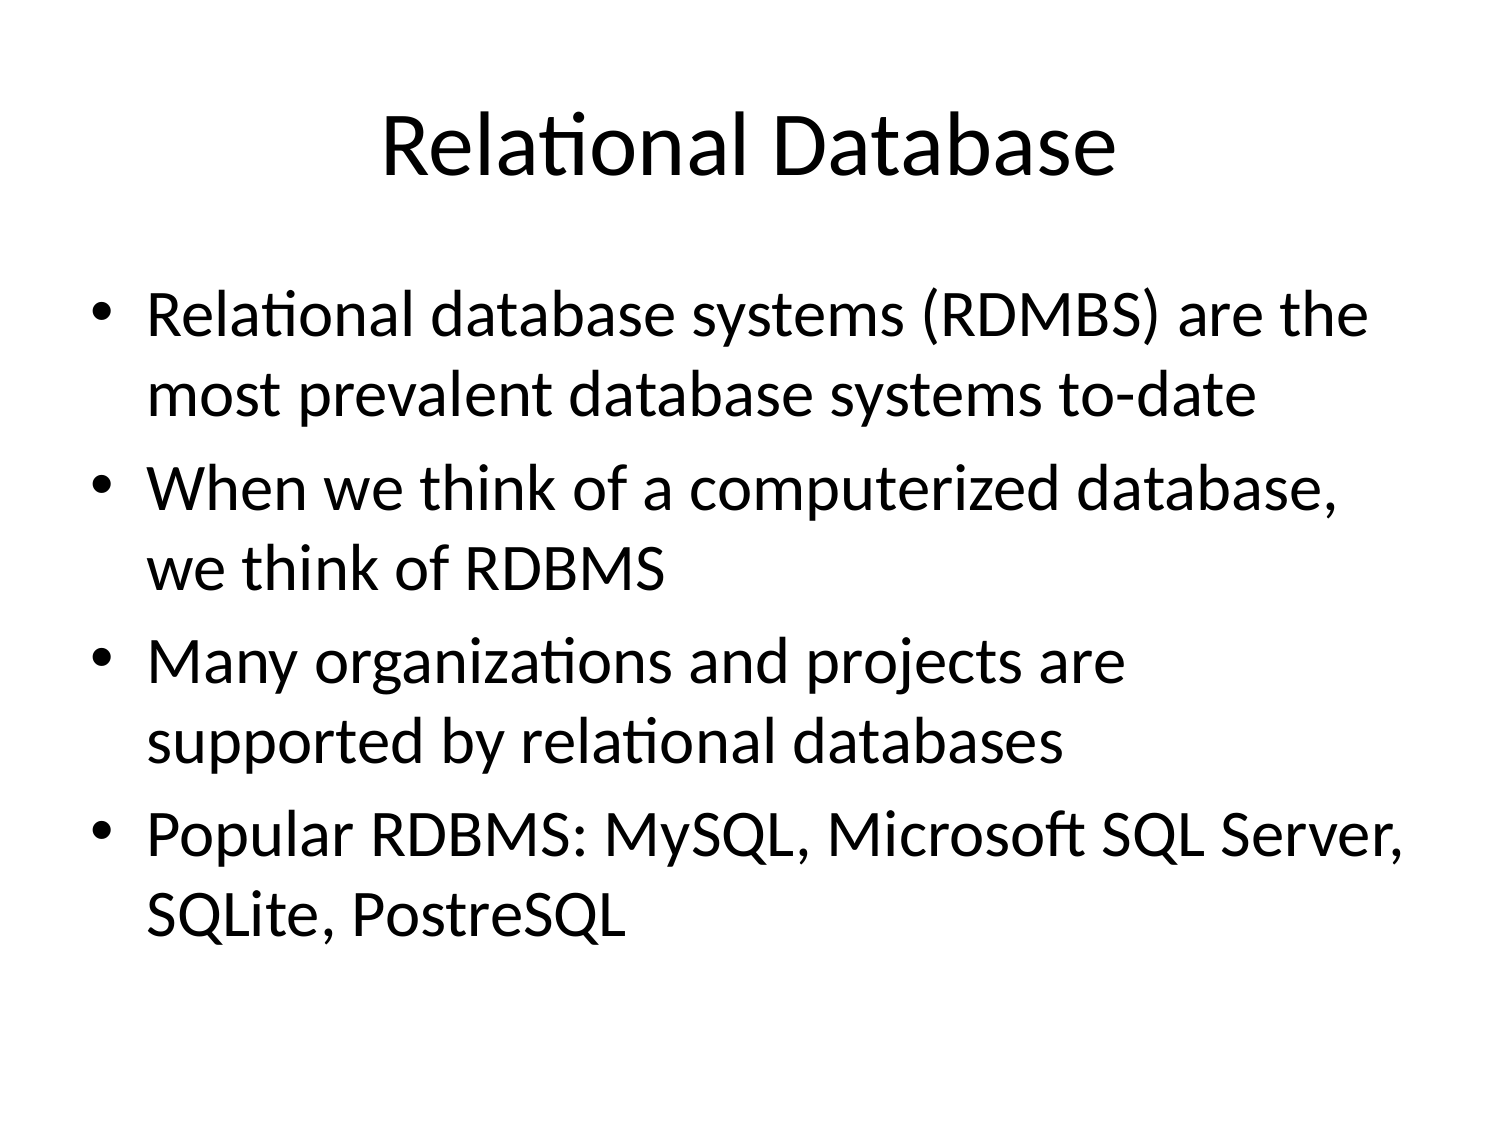

# Relational Database
Relational database systems (RDMBS) are the most prevalent database systems to-date
When we think of a computerized database, we think of RDBMS
Many organizations and projects are supported by relational databases
Popular RDBMS: MySQL, Microsoft SQL Server, SQLite, PostreSQL